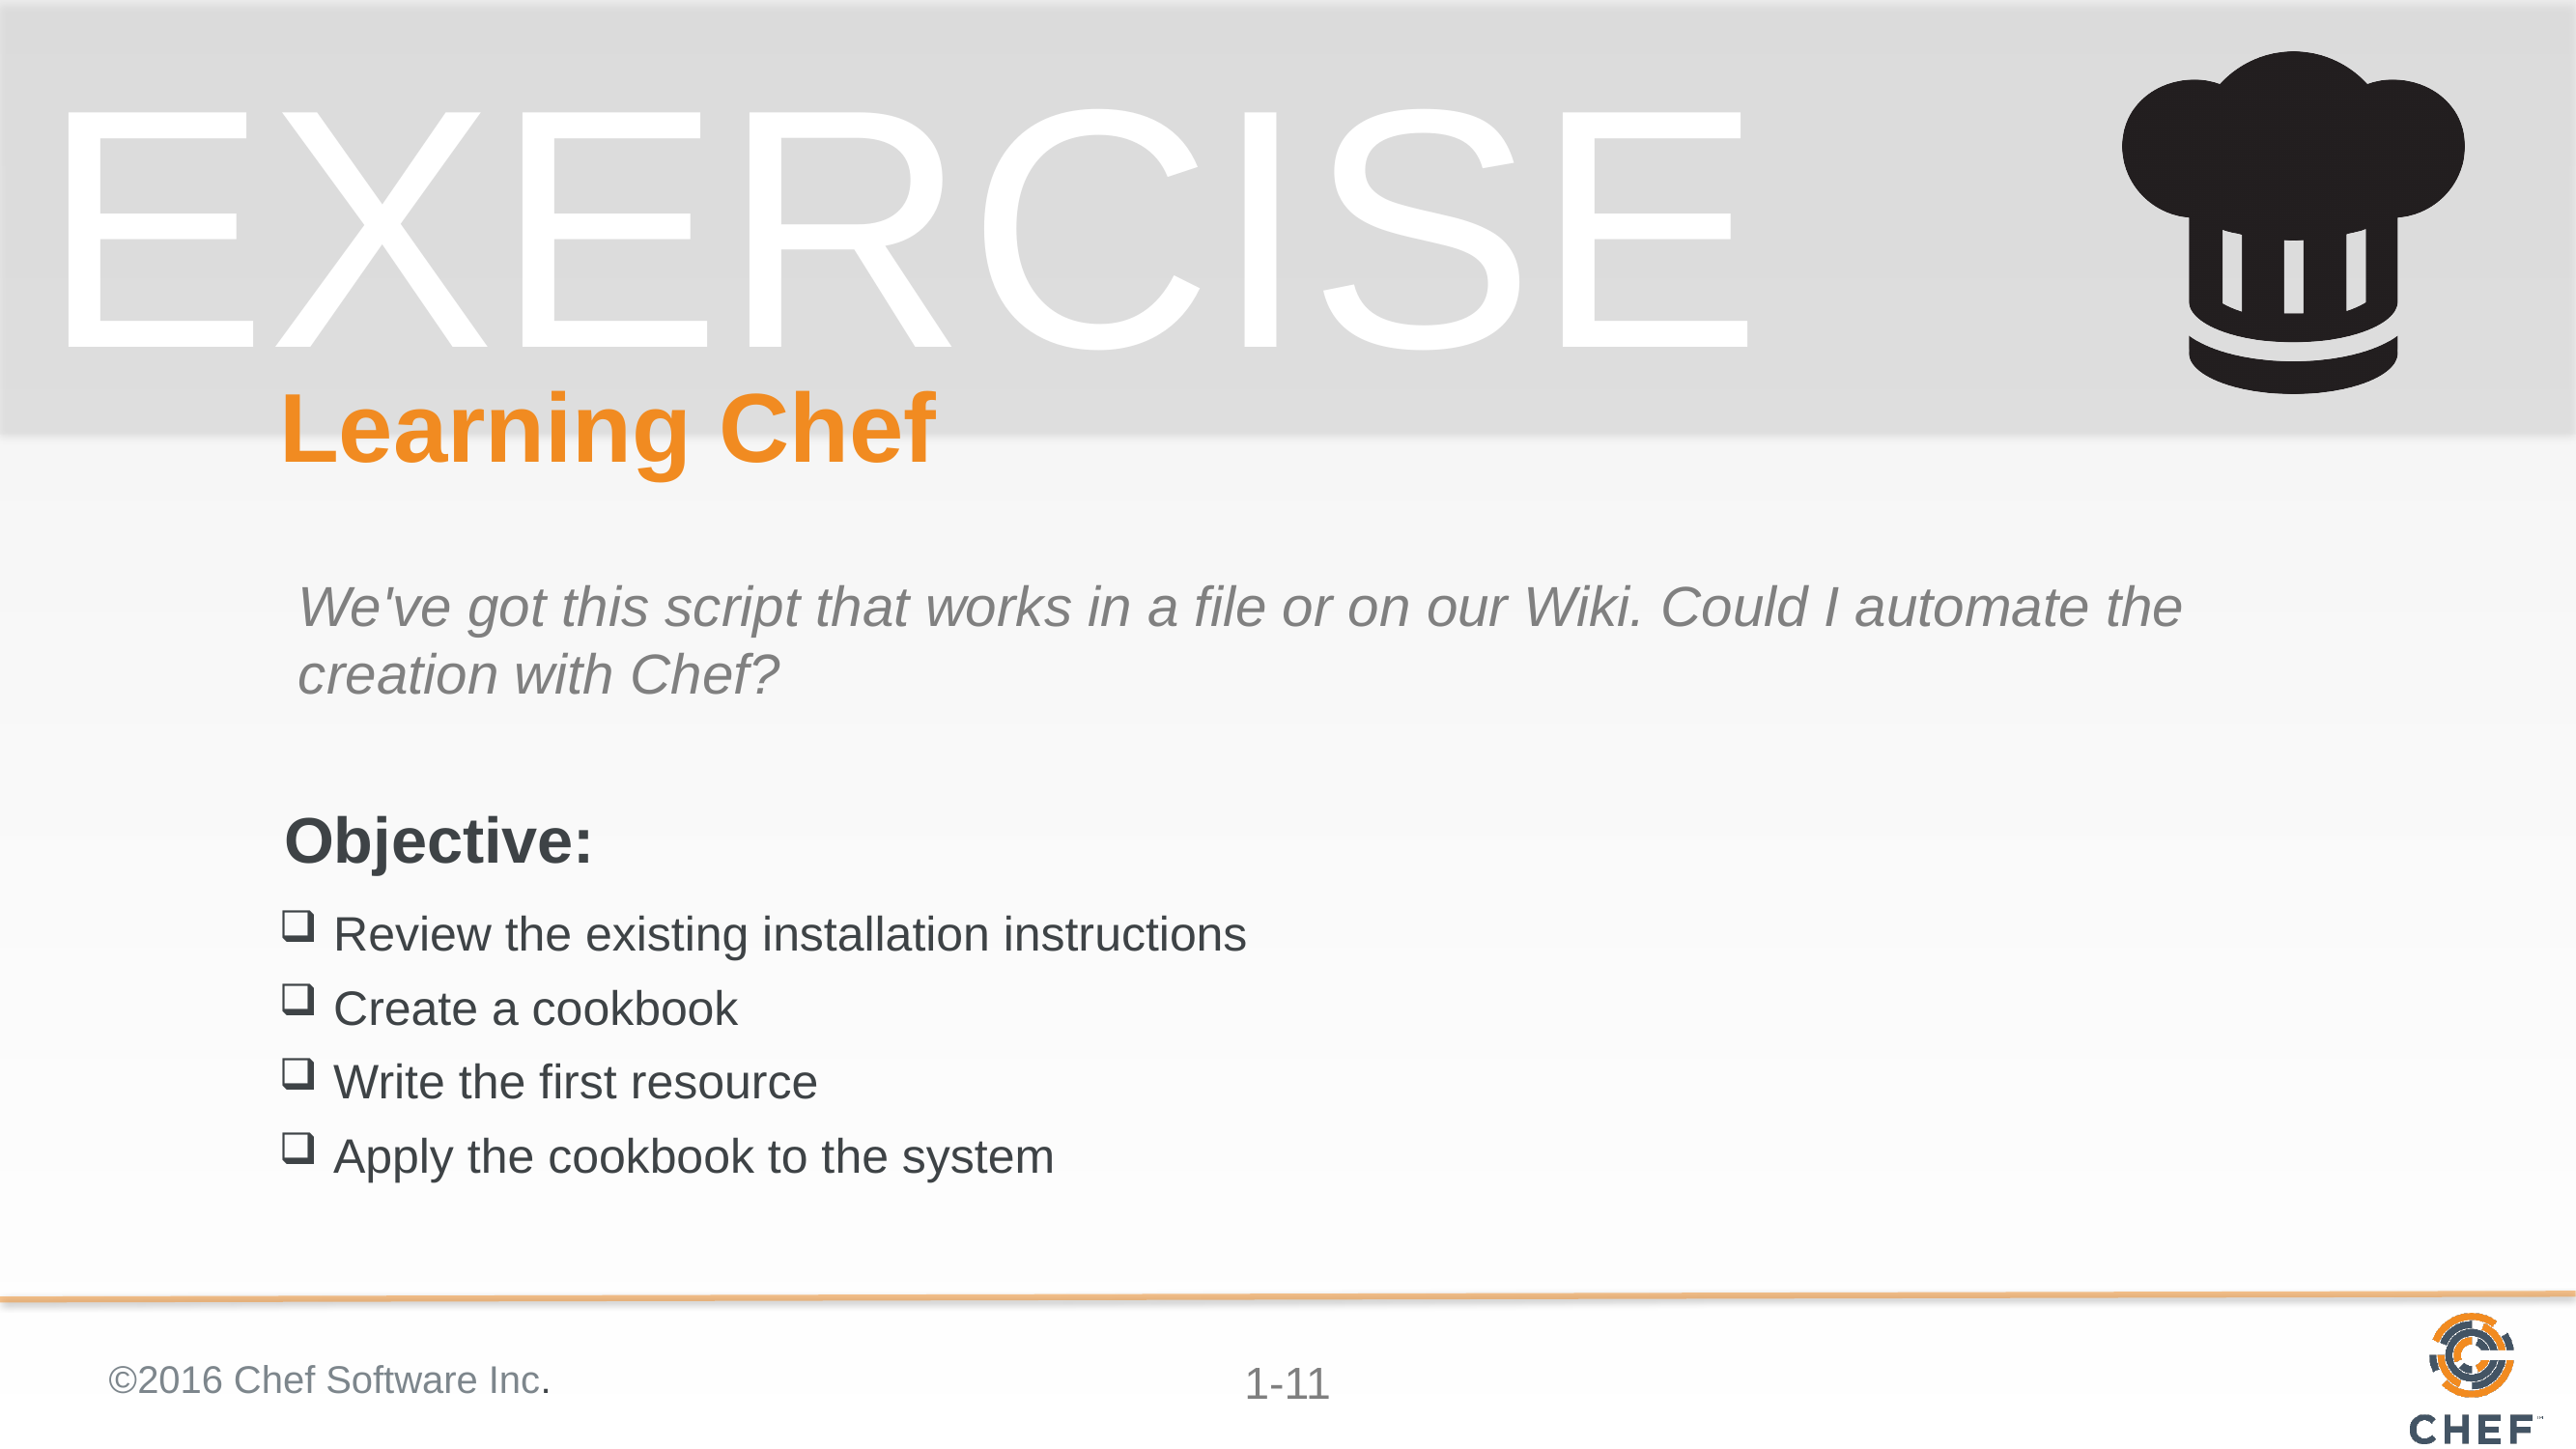

# Learning Chef
We've got this script that works in a file or on our Wiki. Could I automate the creation with Chef?
Review the existing installation instructions
Create a cookbook
Write the first resource
Apply the cookbook to the system